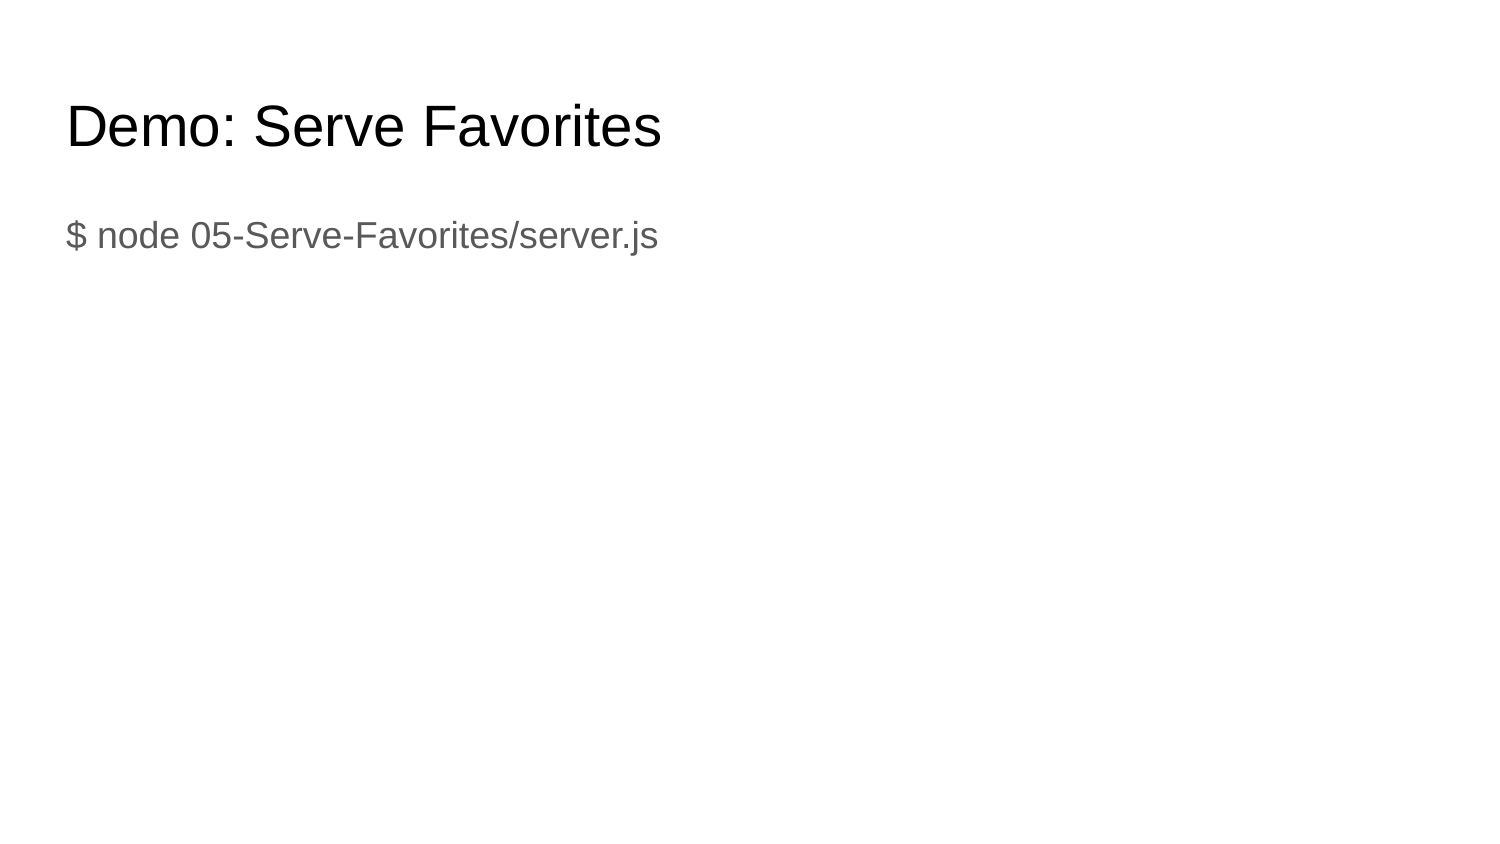

# Demo: Serve Favorites
$ node 05-Serve-Favorites/server.js